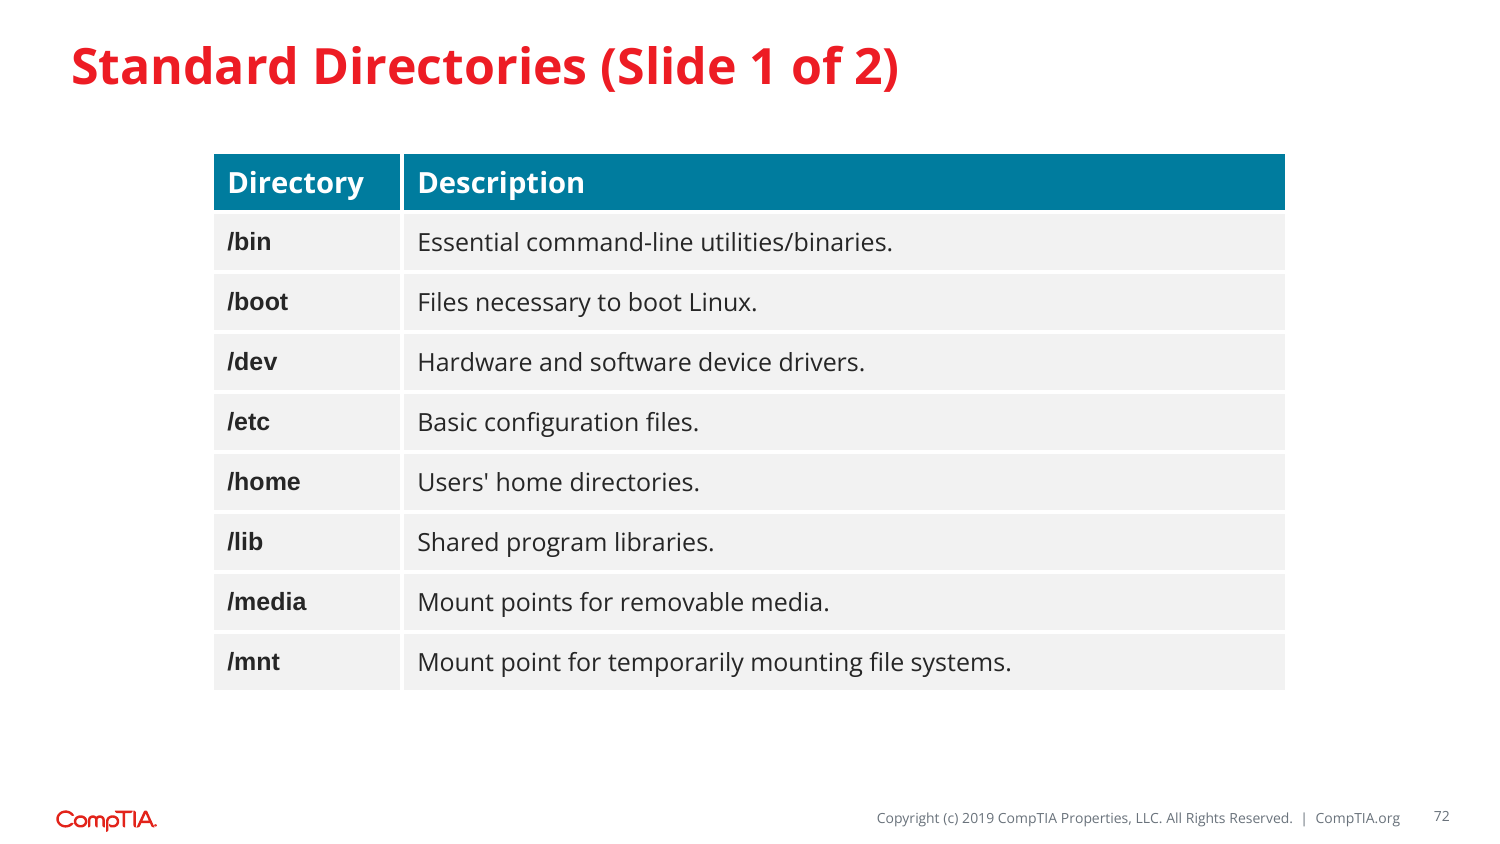

# Standard Directories (Slide 1 of 2)
| Directory | Description |
| --- | --- |
| /bin | Essential command-line utilities/binaries. |
| /boot | Files necessary to boot Linux. |
| /dev | Hardware and software device drivers. |
| /etc | Basic configuration files. |
| /home | Users' home directories. |
| /lib | Shared program libraries. |
| /media | Mount points for removable media. |
| /mnt | Mount point for temporarily mounting file systems. |
72